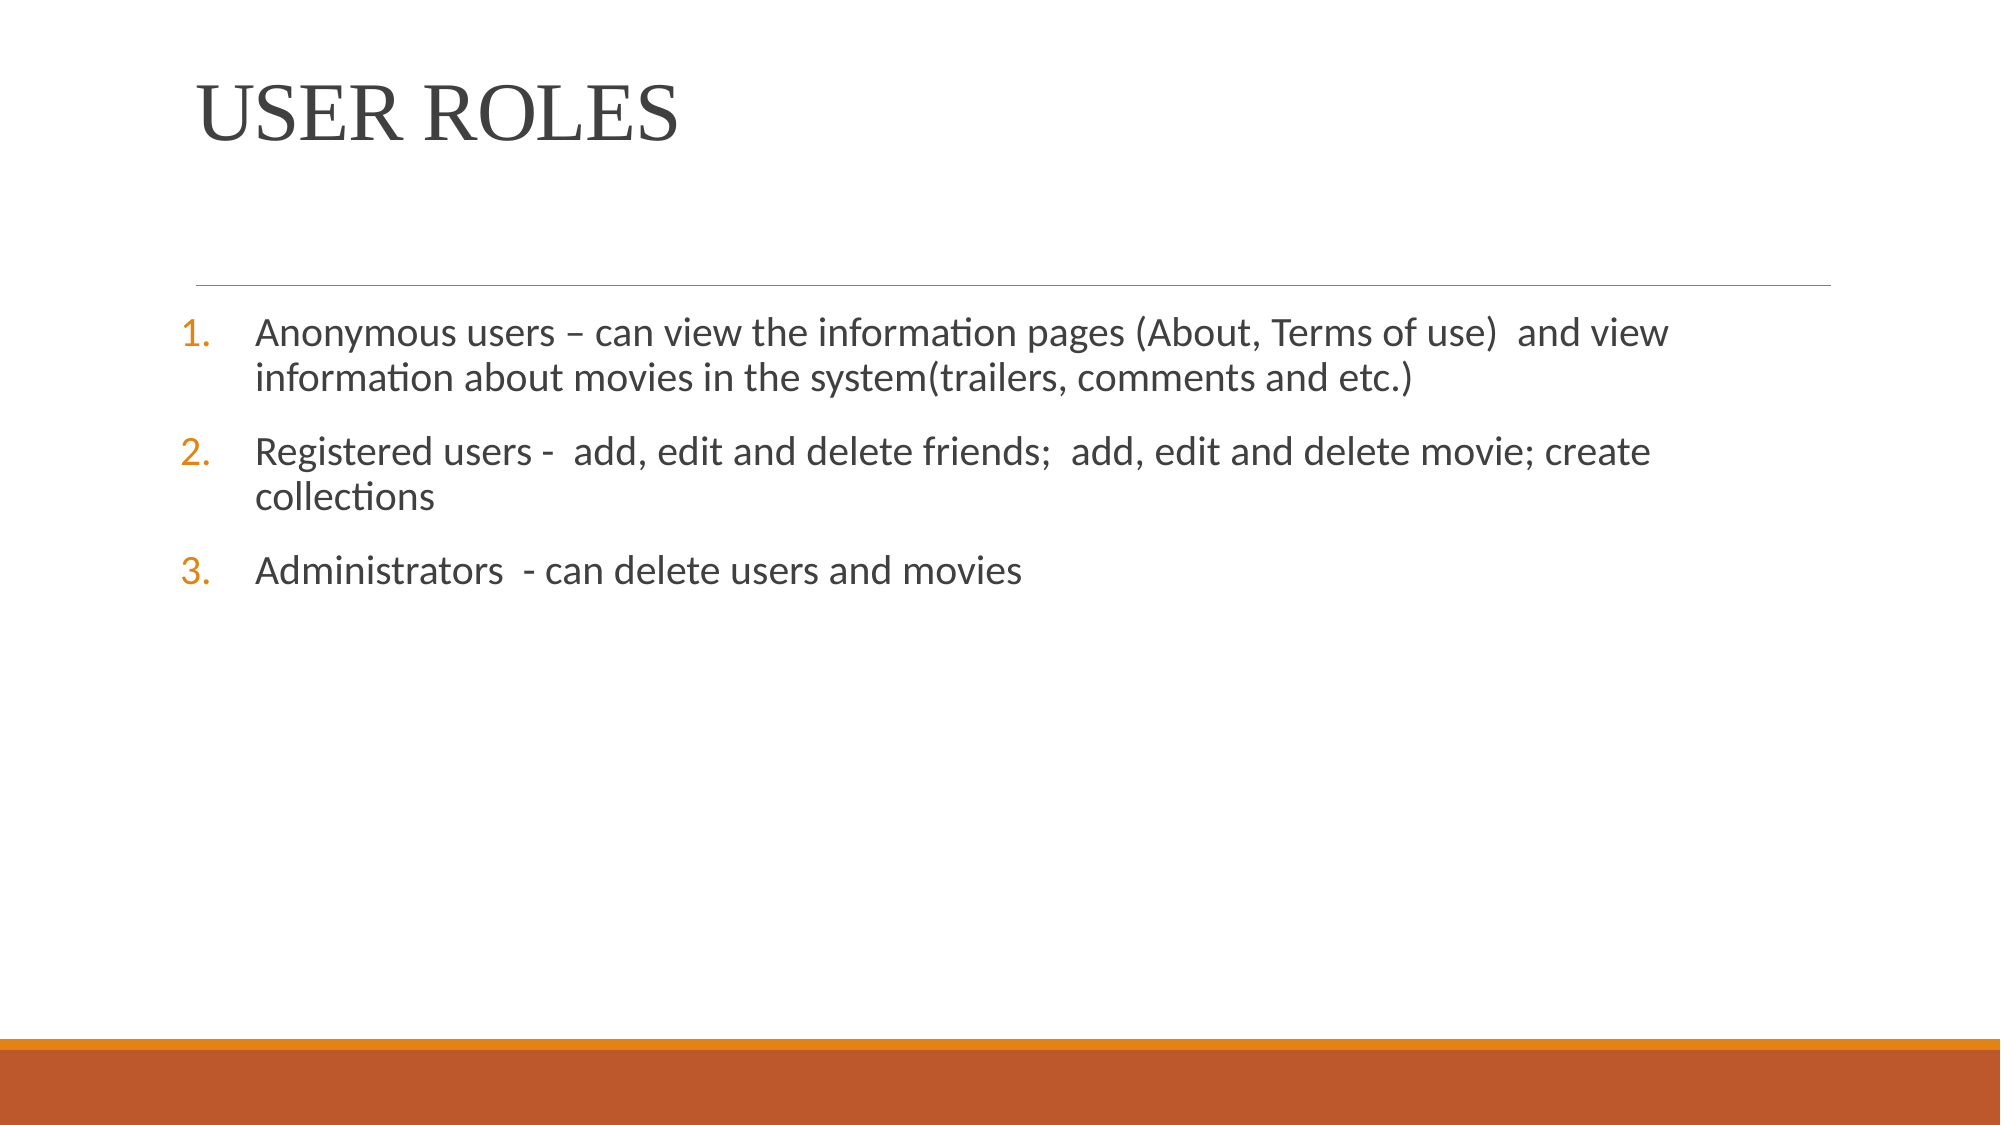

# USER ROLES
Anonymous users – can view the information pages (About, Terms of use)  and view information about movies in the system(trailers, comments and etc.)
Registered users -  add, edit and delete friends;  add, edit and delete movie; create collections
Administrators  - can delete users and movies